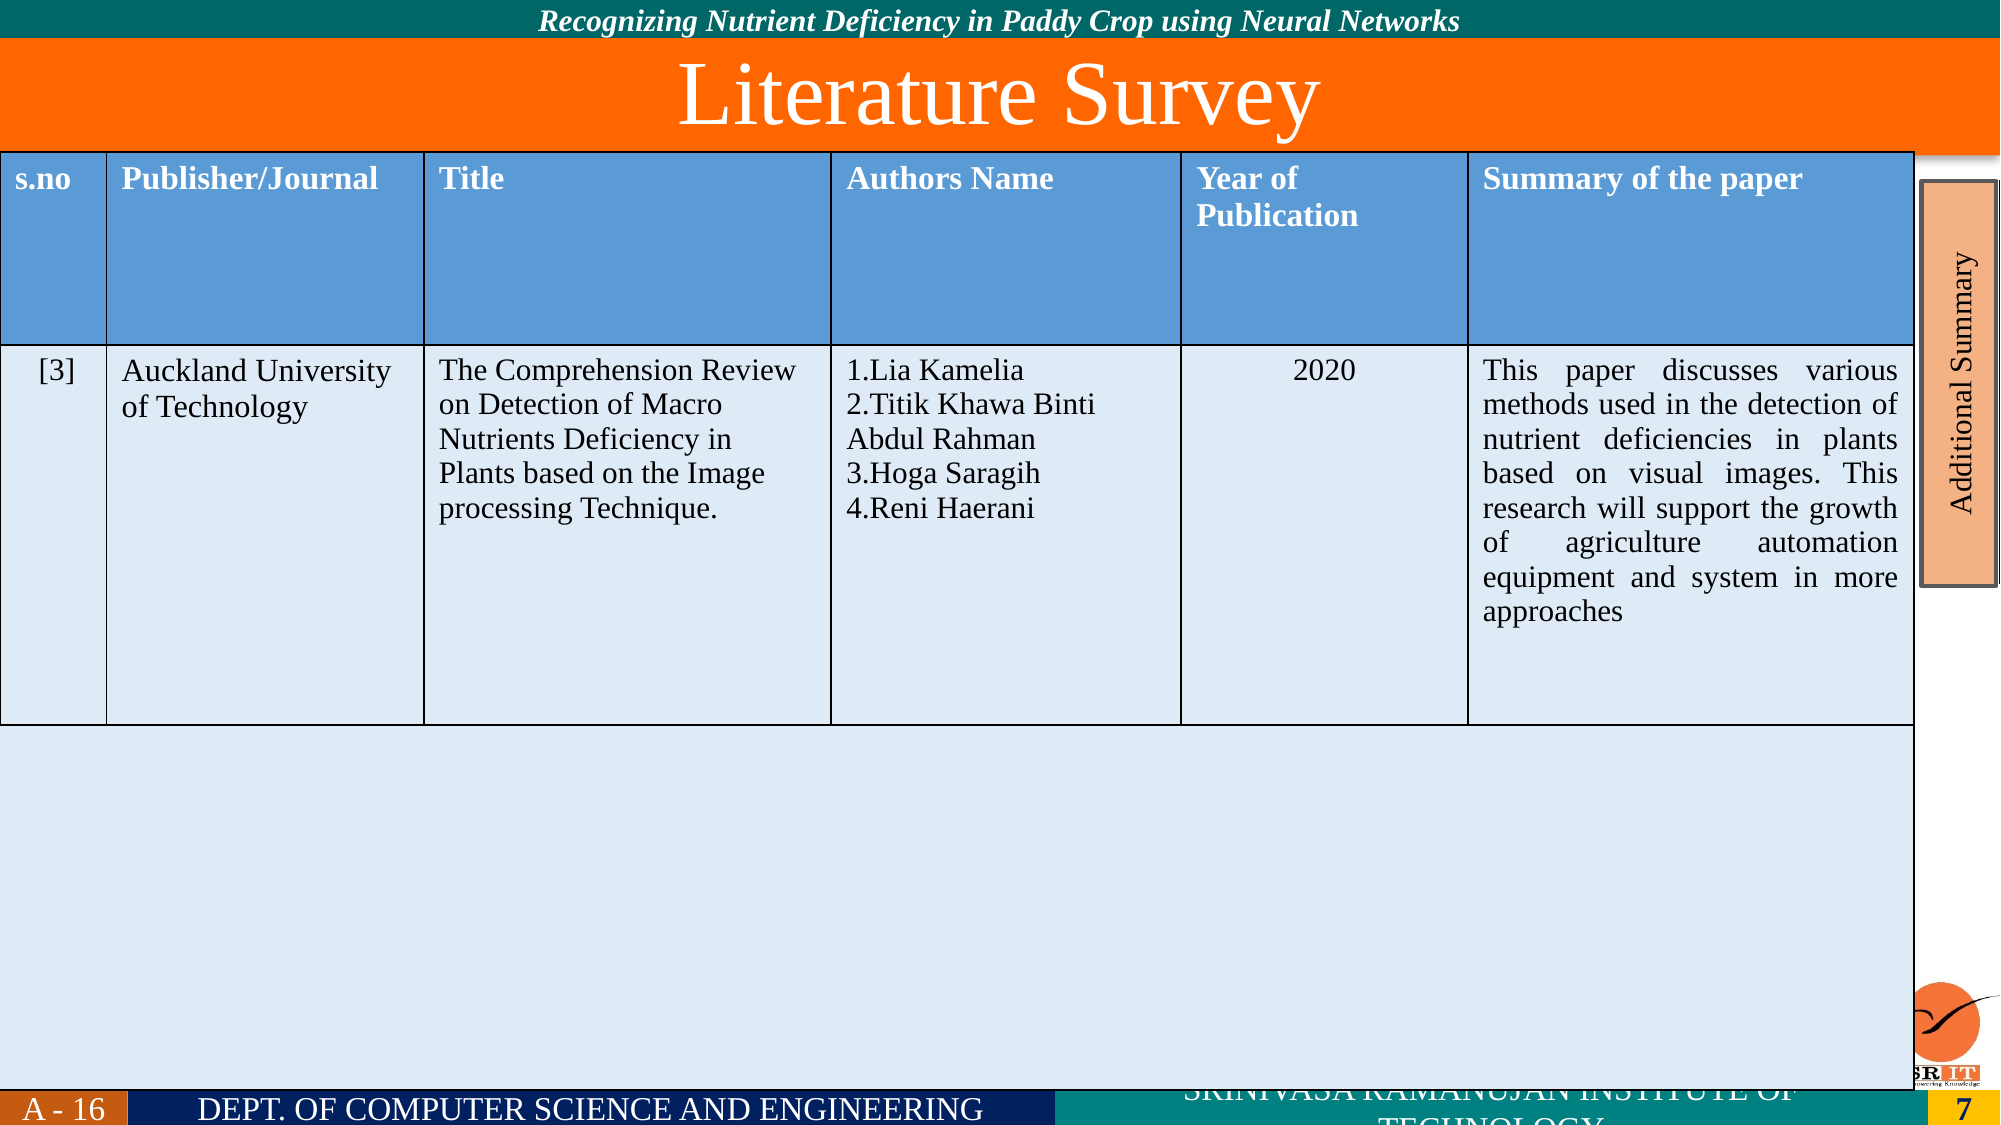

Literature Survey
| s.no | Publisher/Journal | Title | Authors Name | Year of Publication | Summary of the paper |
| --- | --- | --- | --- | --- | --- |
| [3] | Auckland University of Technology | The Comprehension Review on Detection of Macro Nutrients Deficiency in Plants based on the Image processing Technique. | 1.Lia Kamelia 2.Titik Khawa Binti Abdul Rahman 3.Hoga Saragih 4.Reni Haerani | 2020 | This paper discusses various methods used in the detection of nutrient deficiencies in plants based on visual images. This research will support the growth of agriculture automation equipment and system in more approaches |
|  |  |  |  |  |  |
| Algorithms | DataSets | Improvements |
| --- | --- | --- |
| PSNR, MSE, RMSE | - | The image acquisition will use the smartphone camera to facilitate the farmers identifying the nutrient deficiency symptoms. |
Additional Summary